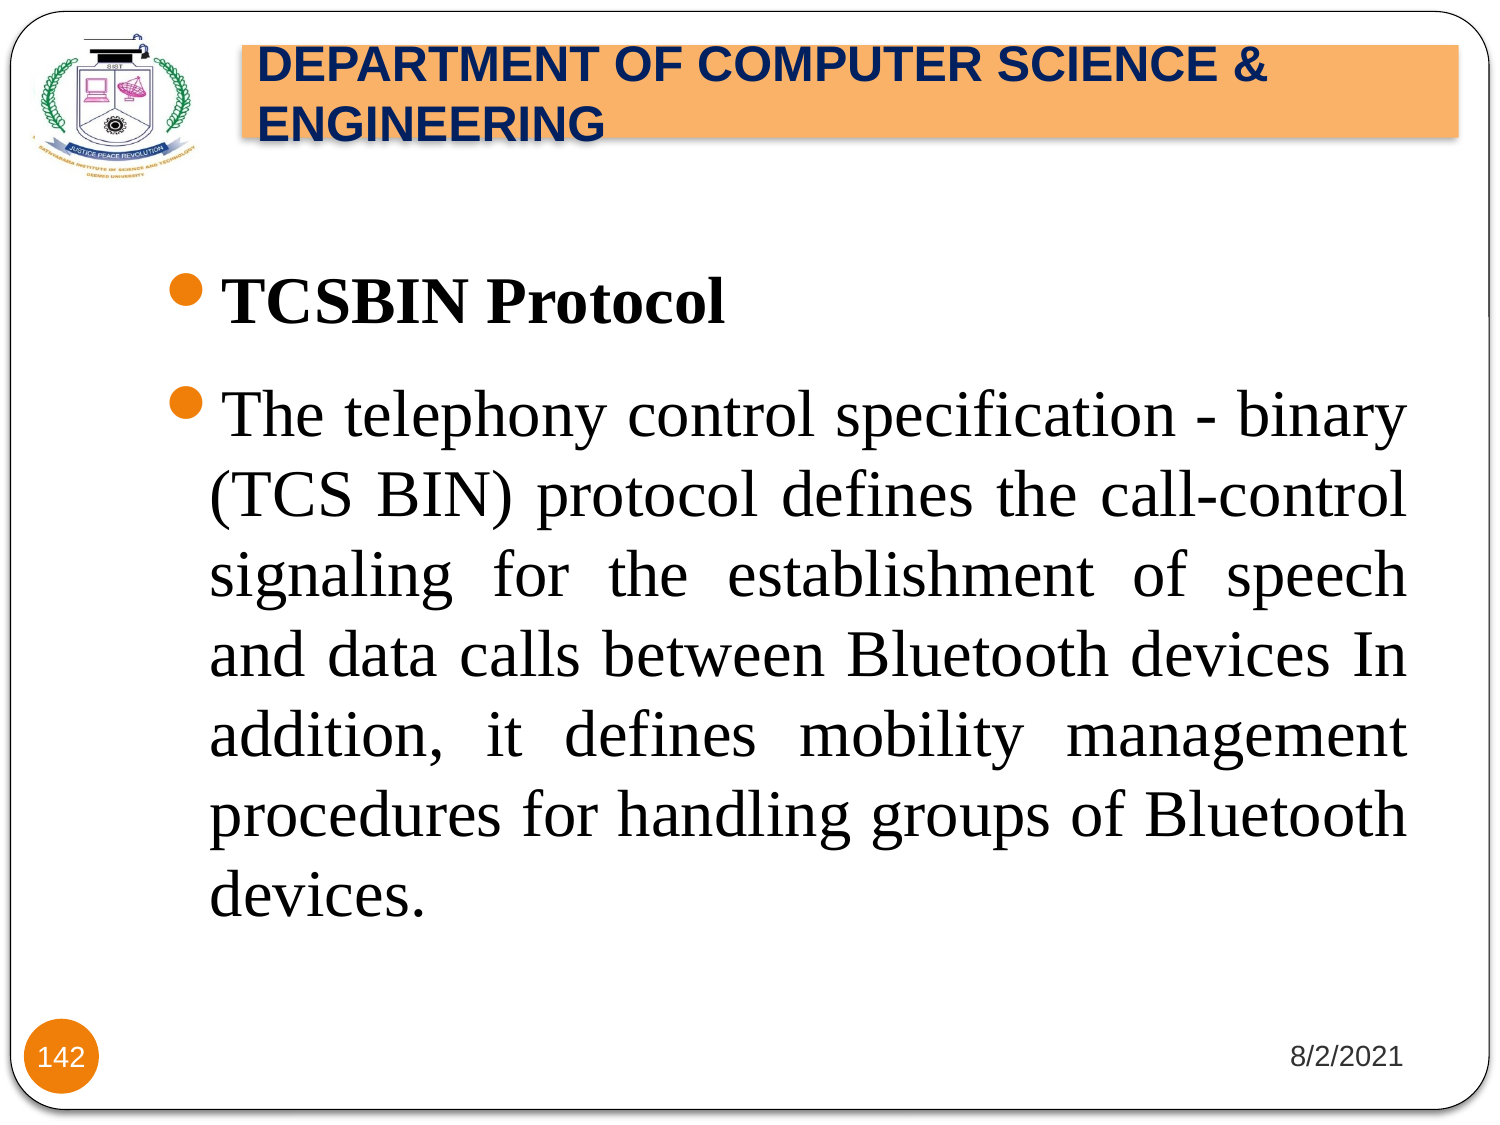

TCSBIN Protocol
The telephony control specification - binary (TCS BIN) protocol defines the call-control signaling for the establishment of speech and data calls between Bluetooth devices In addition, it defines mobility management procedures for handling groups of Bluetooth devices.

8/2/2021
142